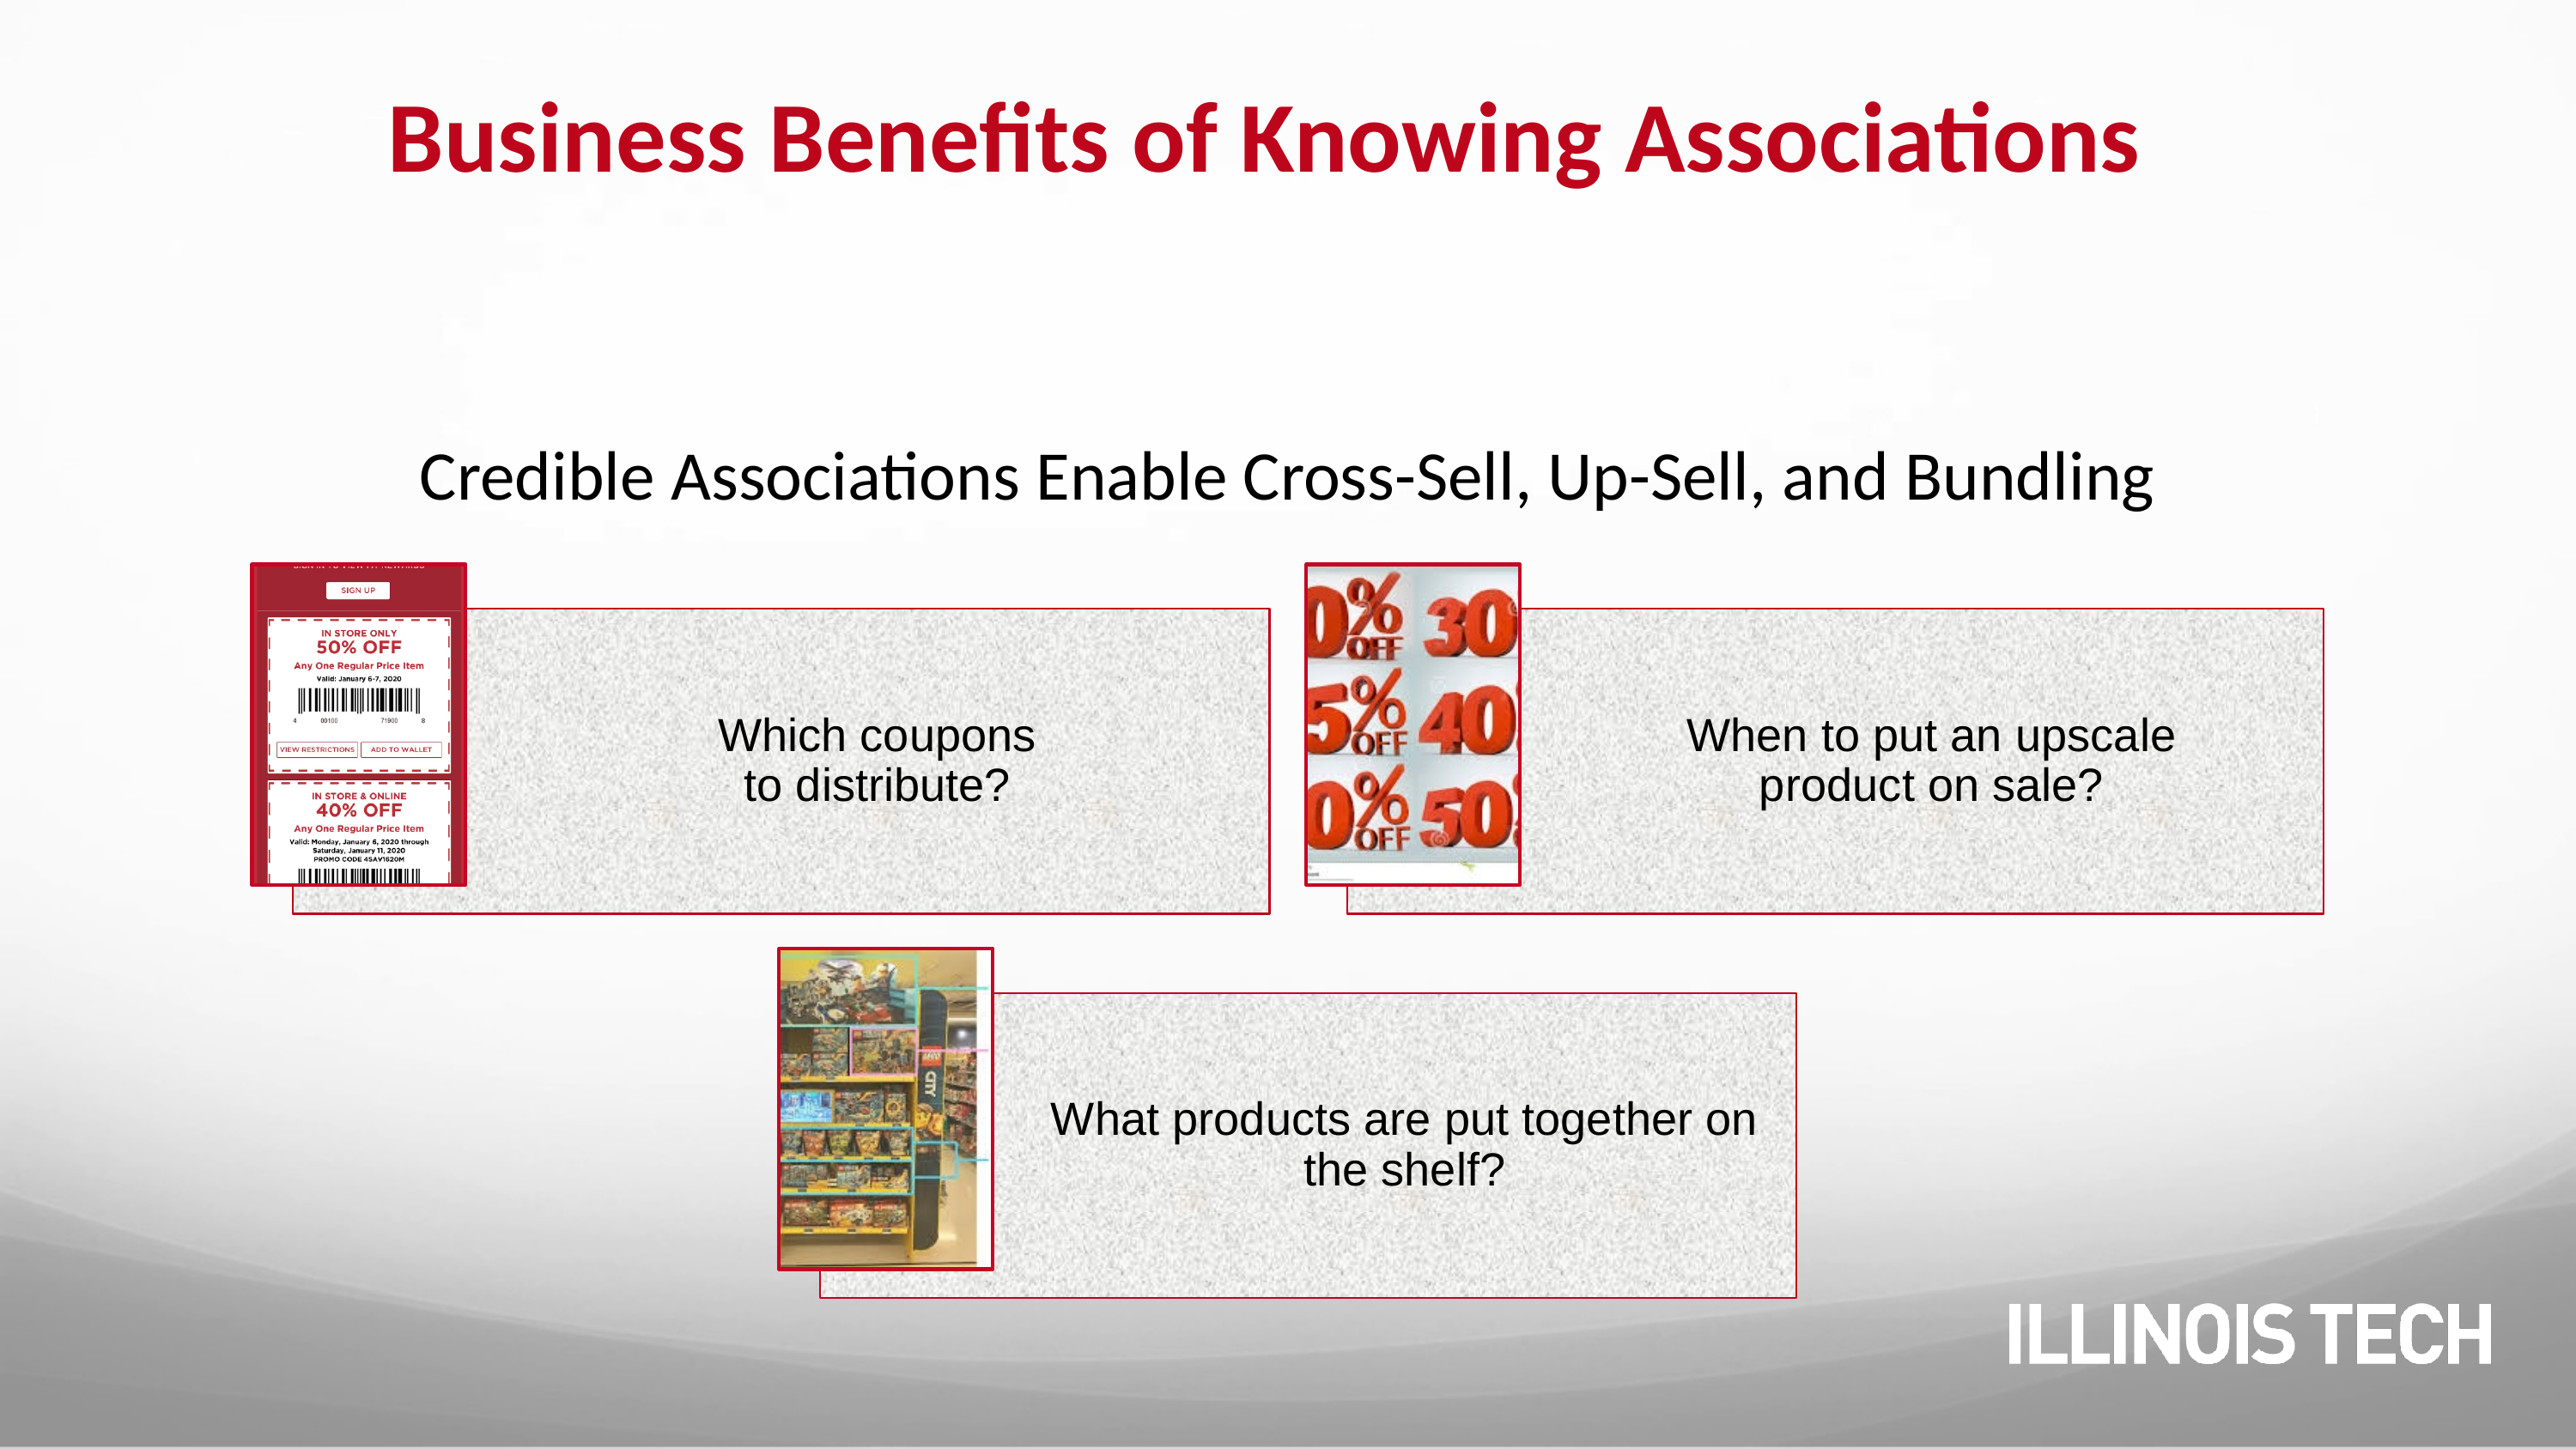

# Business Benefits of Knowing Associations
Credible Associations Enable Cross-Sell, Up-Sell, and Bundling
Which coupons
to distribute?
When to put an upscale
product on sale?
What products are put together on the shelf?